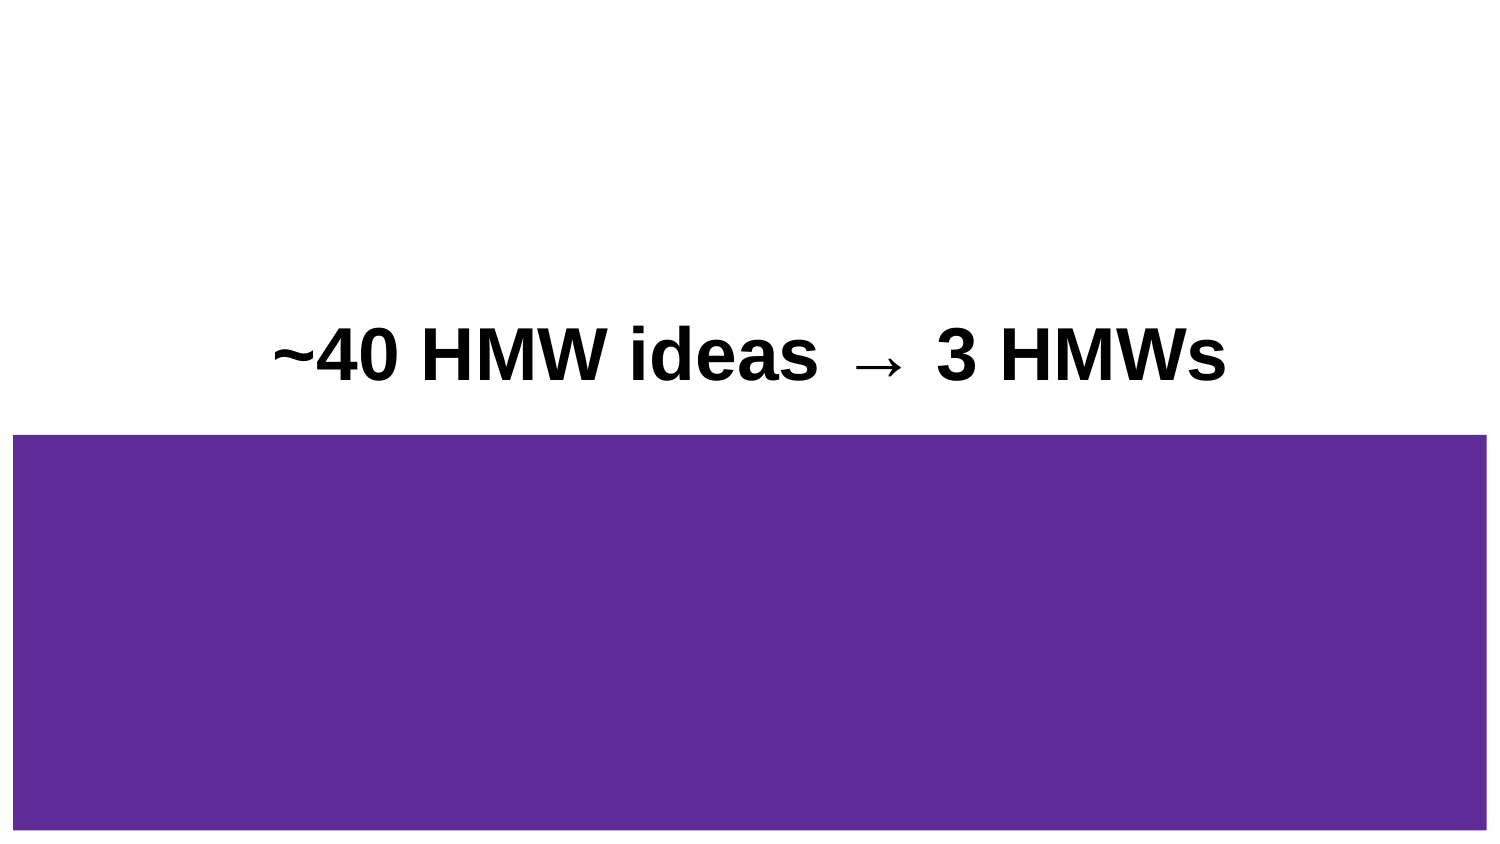

# ~40 HMW ideas → 3 HMWs